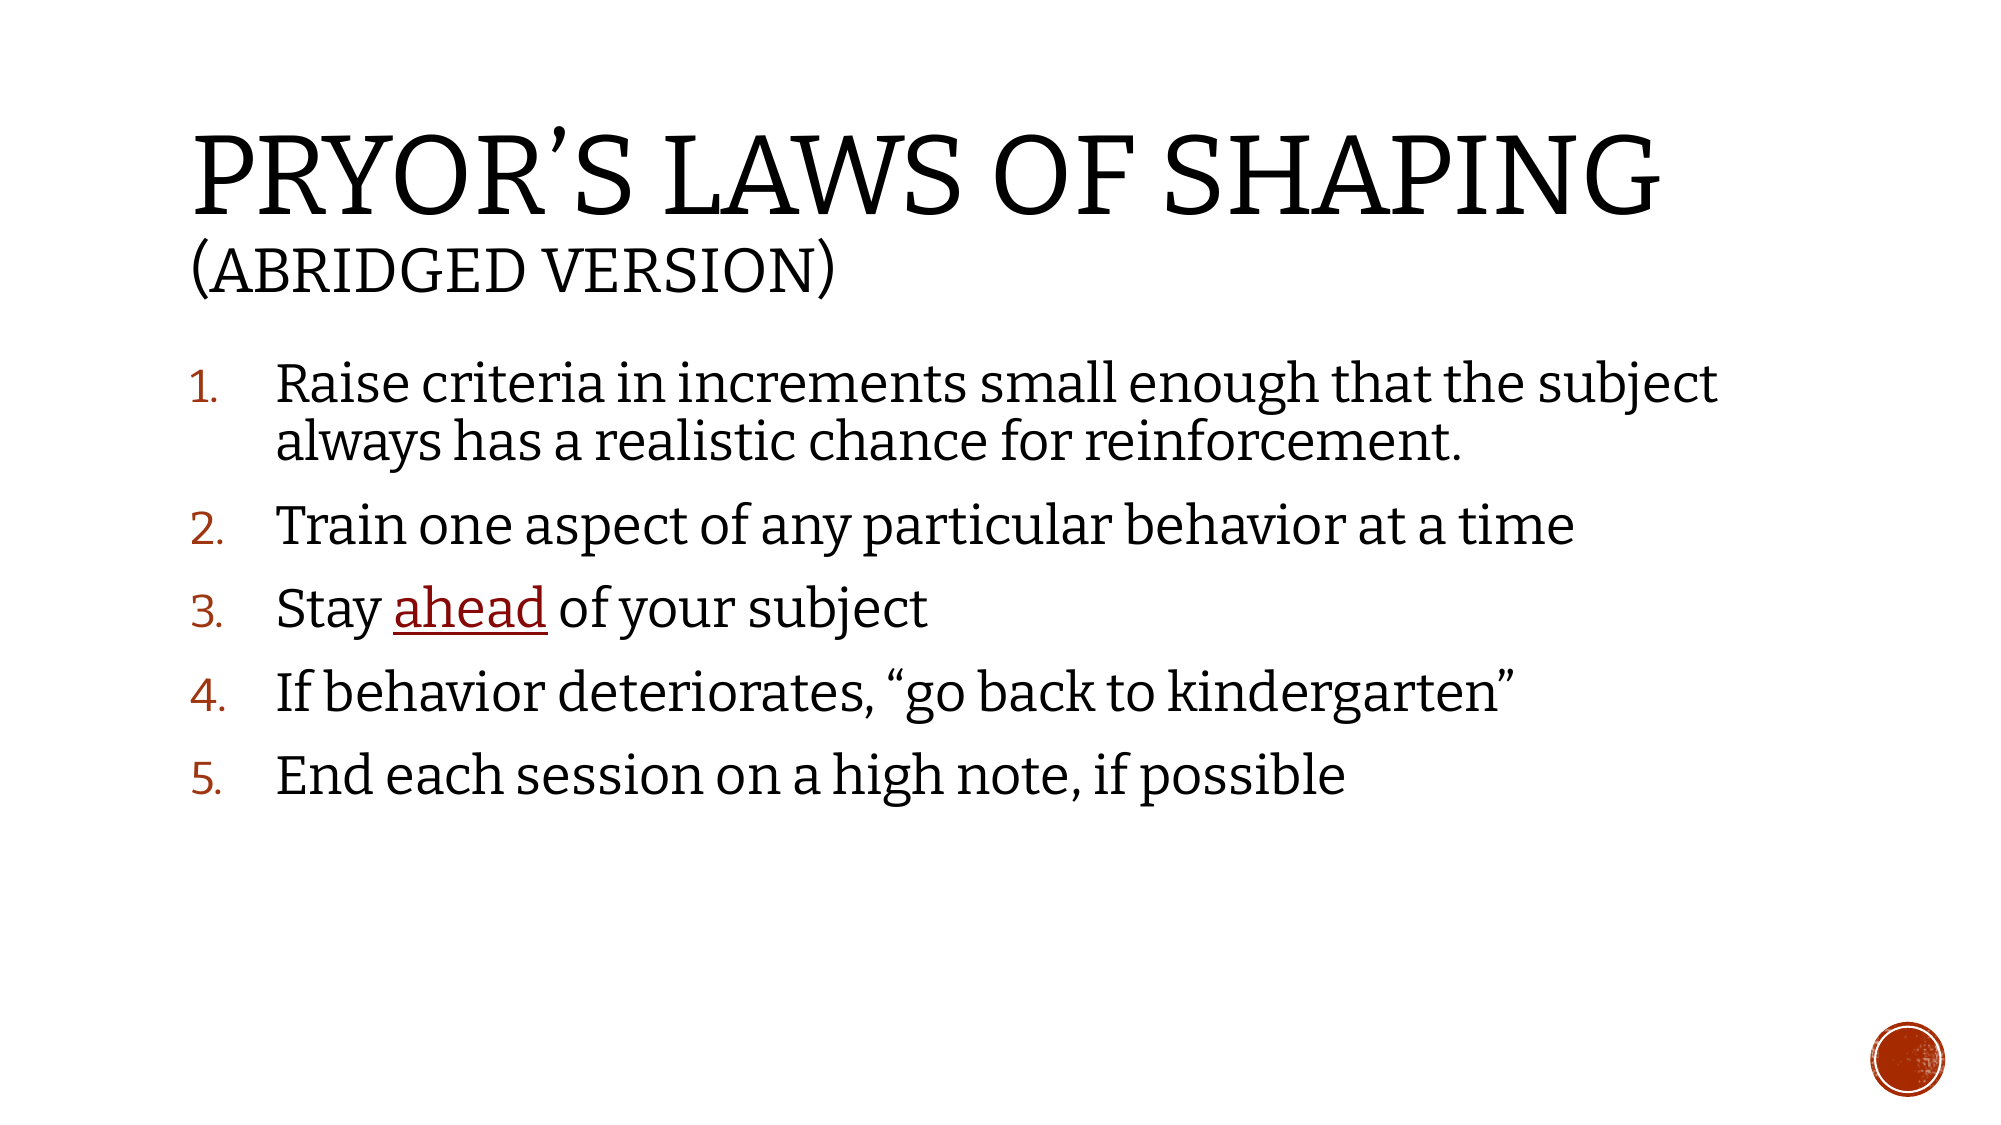

# Pryor’s Laws of Shaping (abridged version)
Raise criteria in increments small enough that the subject always has a realistic chance for reinforcement.
Train one aspect of any particular behavior at a time
Stay ahead of your subject
If behavior deteriorates, “go back to kindergarten”
End each session on a high note, if possible